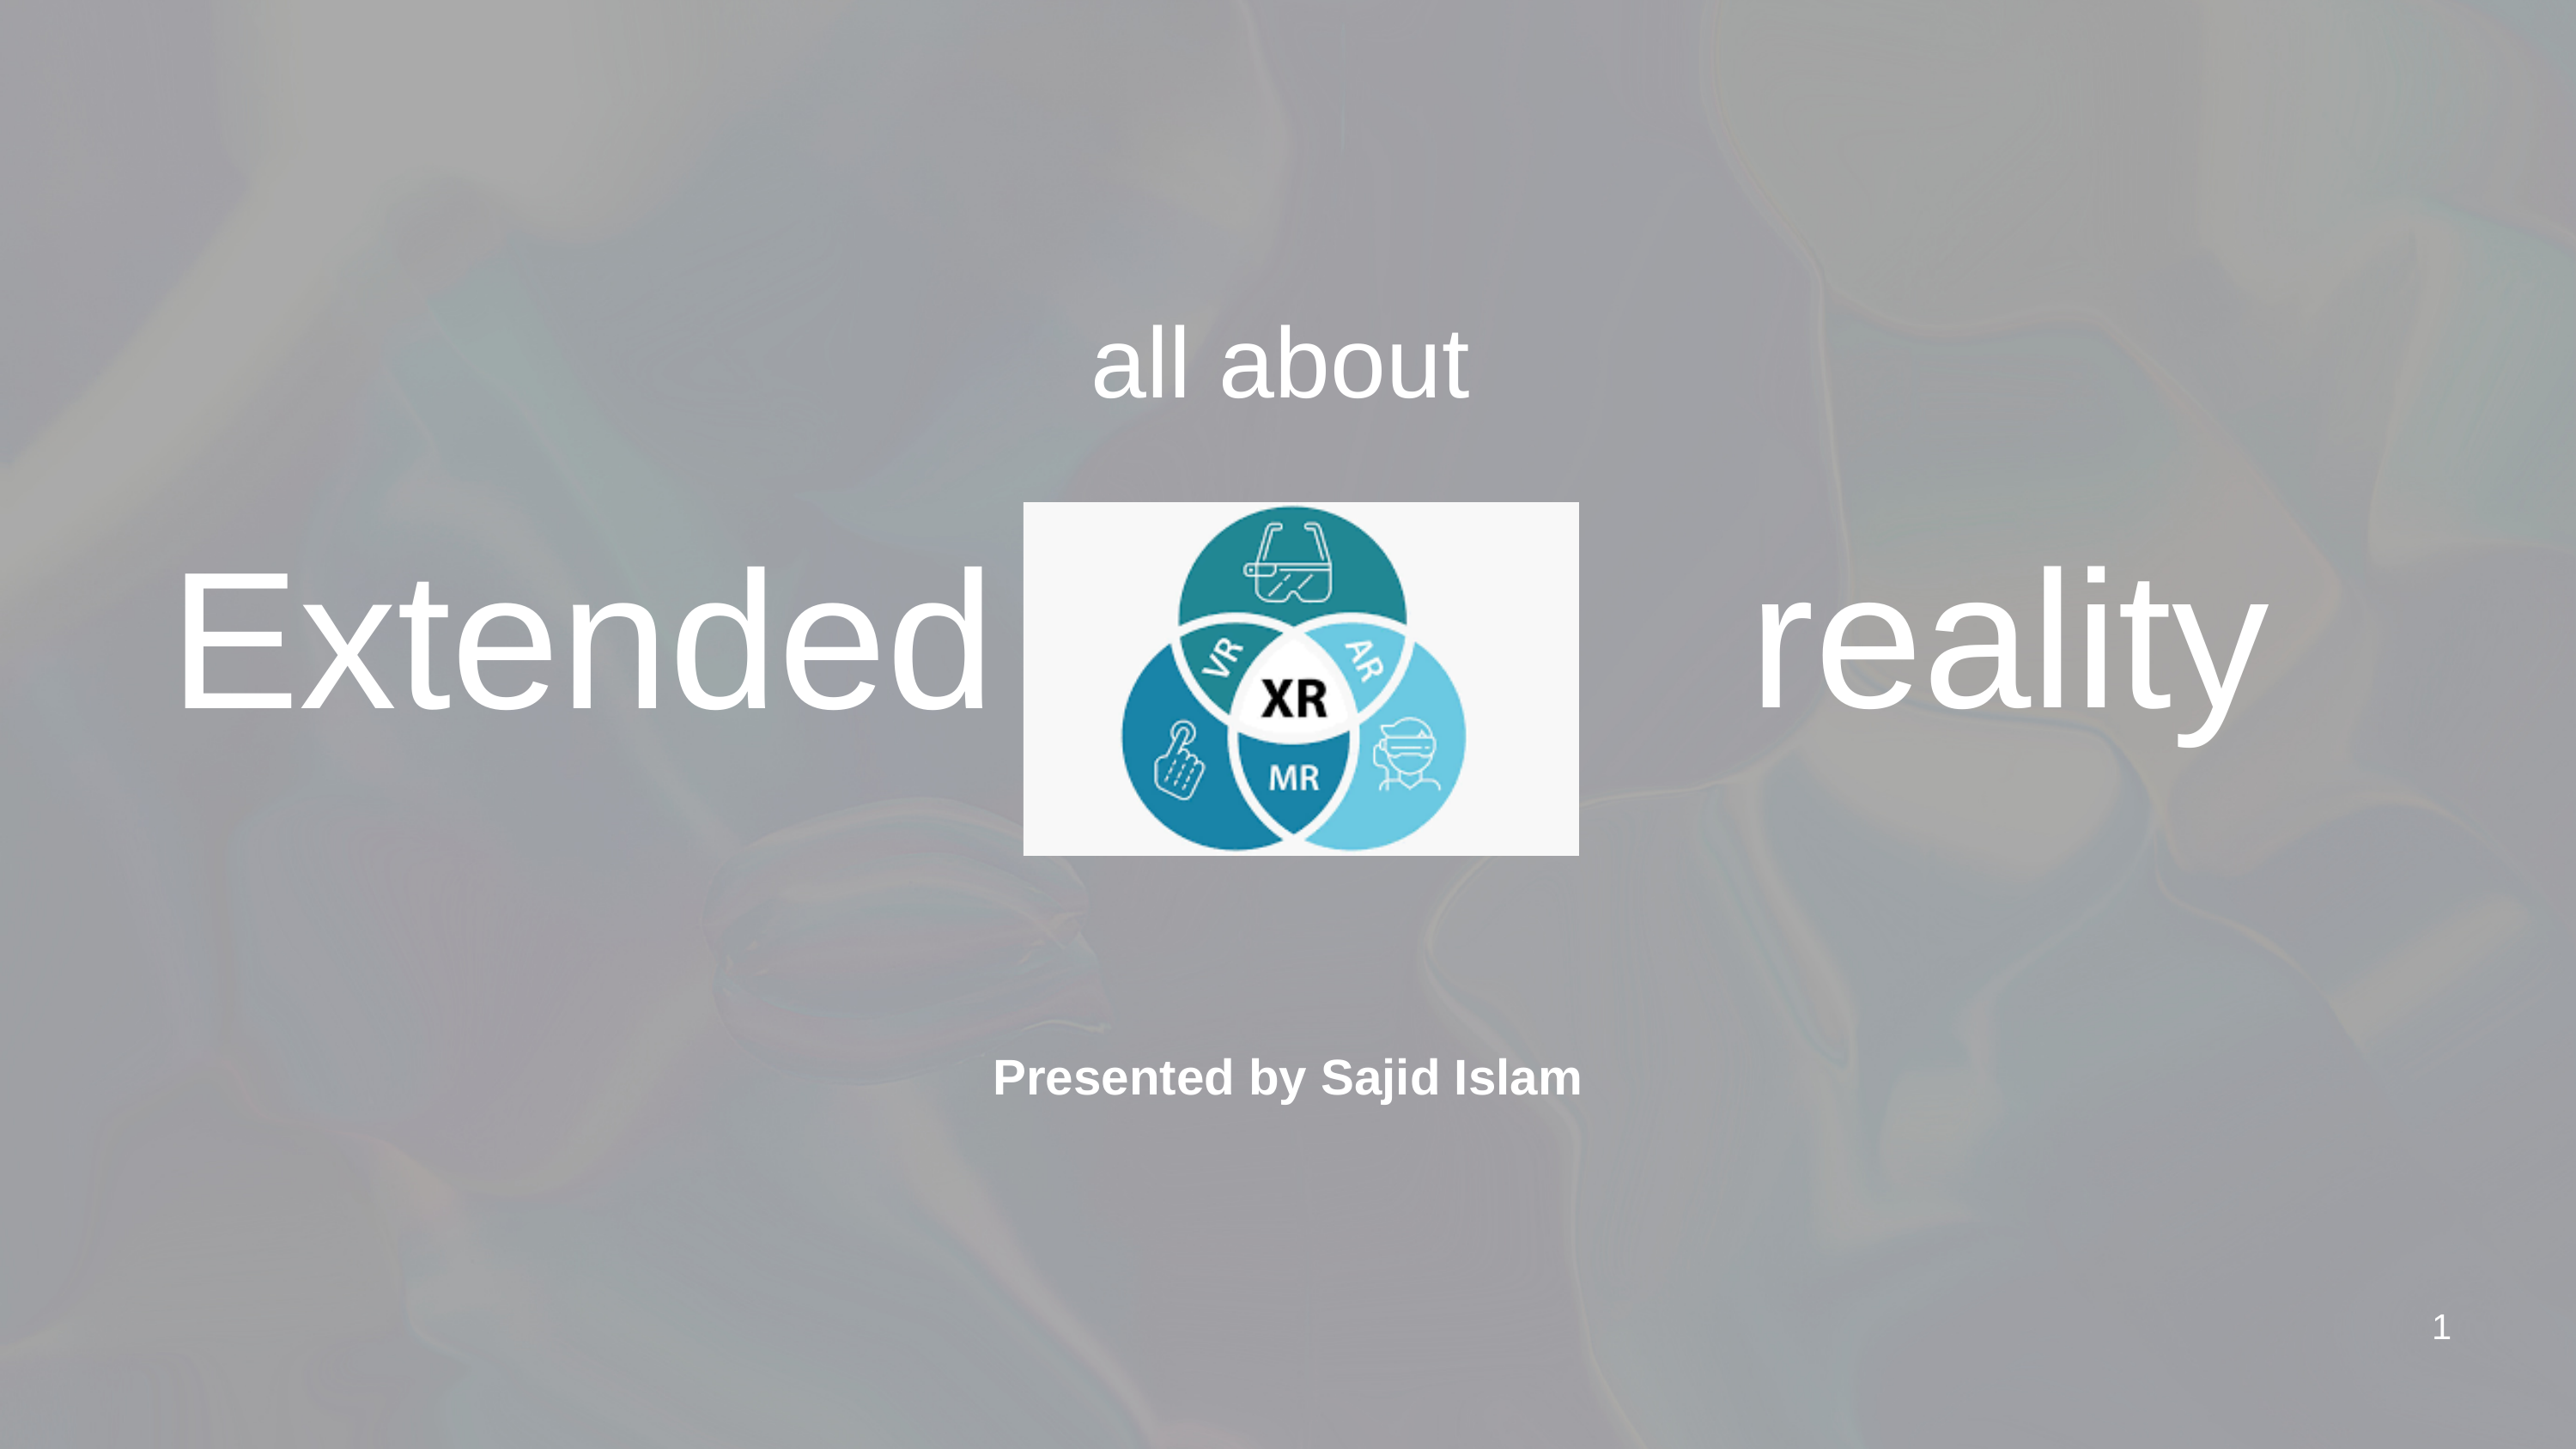

all about

reality
Extended
Presented by Sajid Islam
1